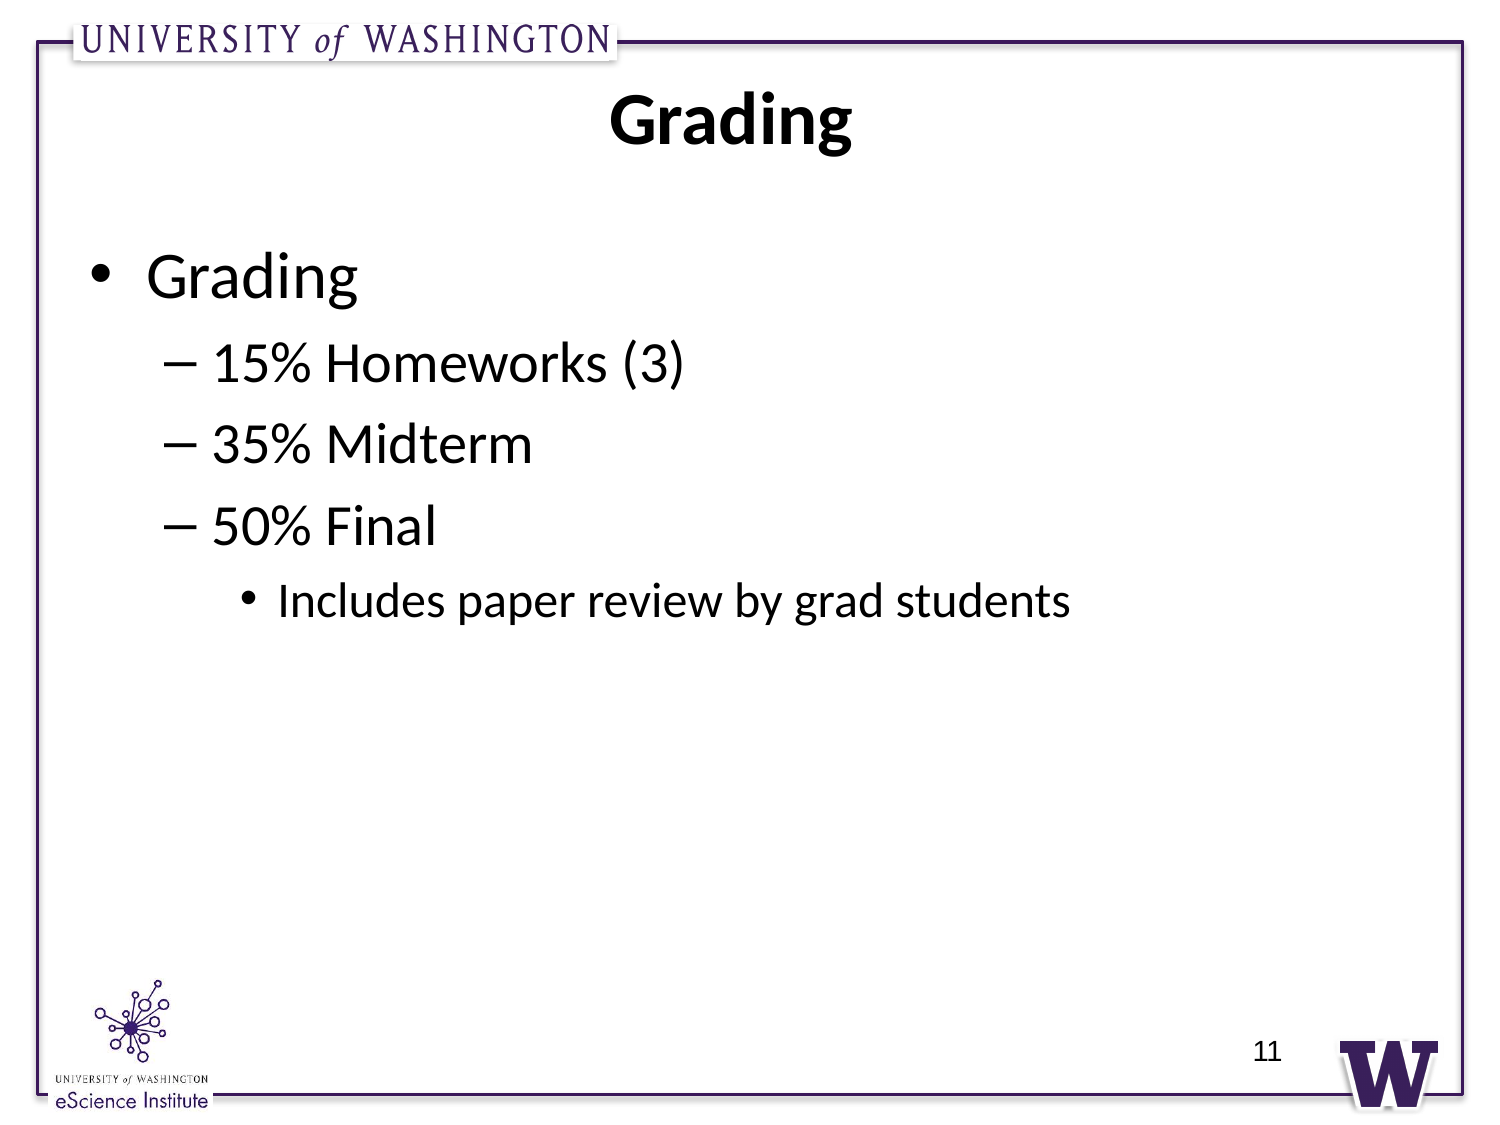

# Grading
Grading
15% Homeworks (3)
35% Midterm
50% Final
Includes paper review by grad students
11